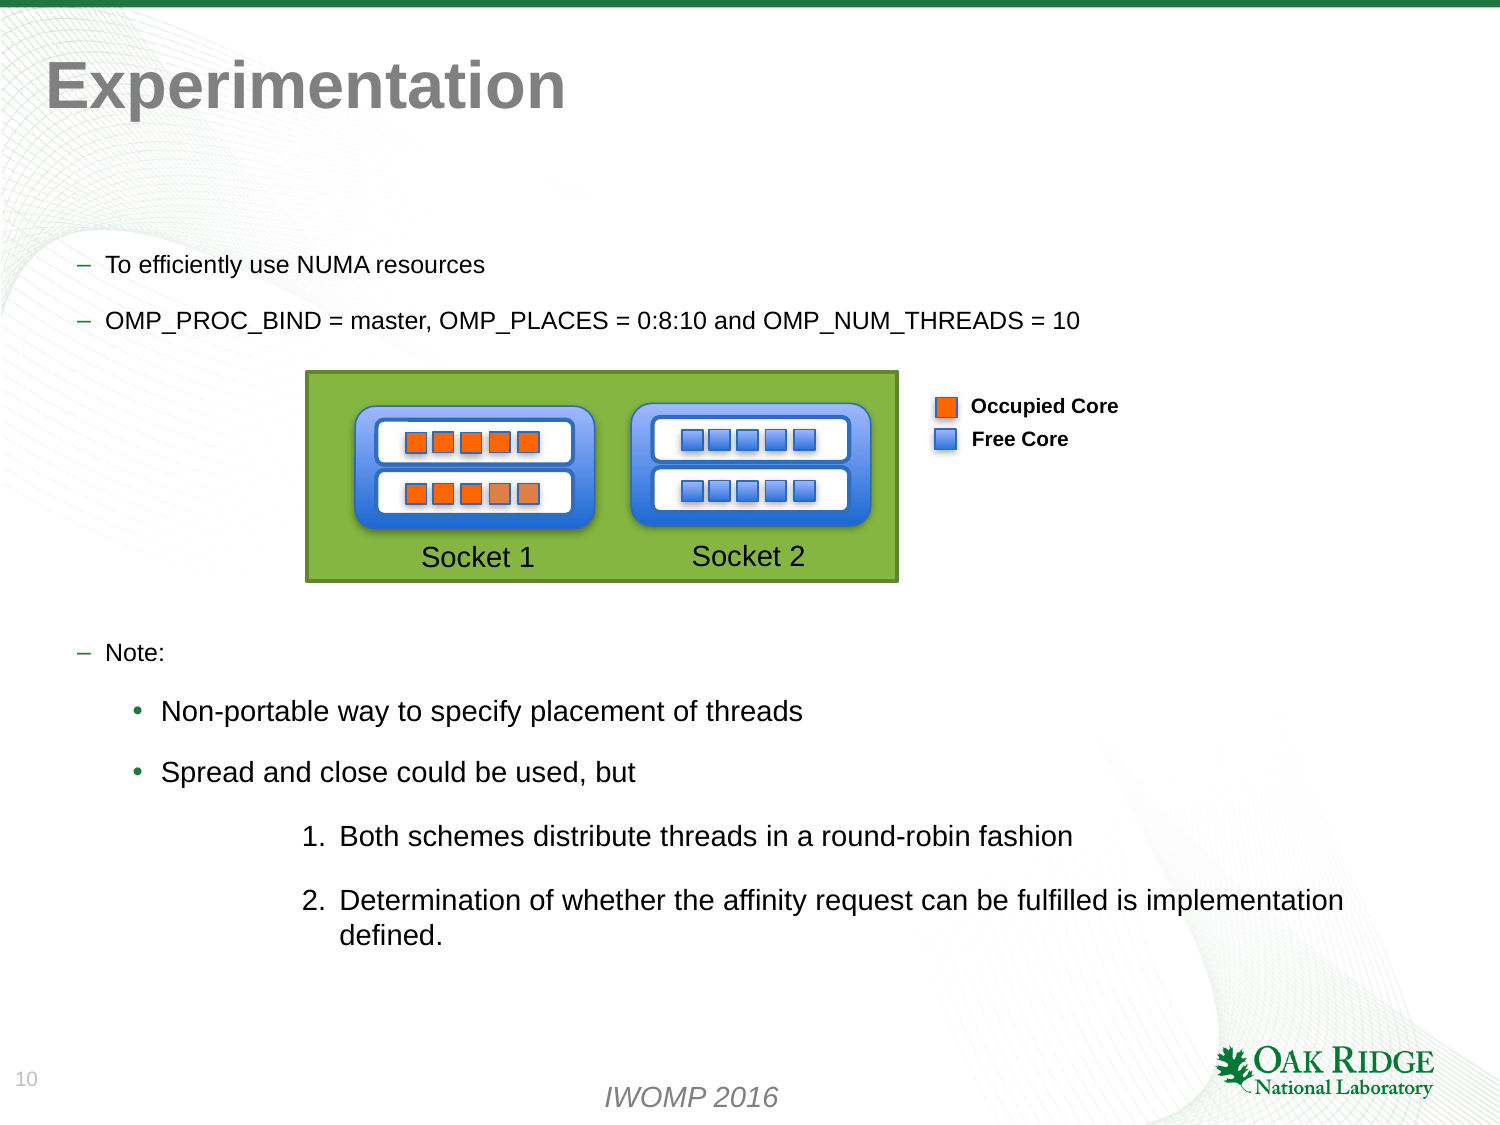

# Experimentation
To efficiently use NUMA resources
OMP_PROC_BIND = master, OMP_PLACES = 0:8:10 and OMP_NUM_THREADS = 10

Note:
Non-portable way to specify placement of threads
Spread and close could be used, but
Both schemes distribute threads in a round-robin fashion
Determination of whether the affinity request can be fulfilled is implementation defined.

Socket 2
Socket 1
Occupied Core

Free Core